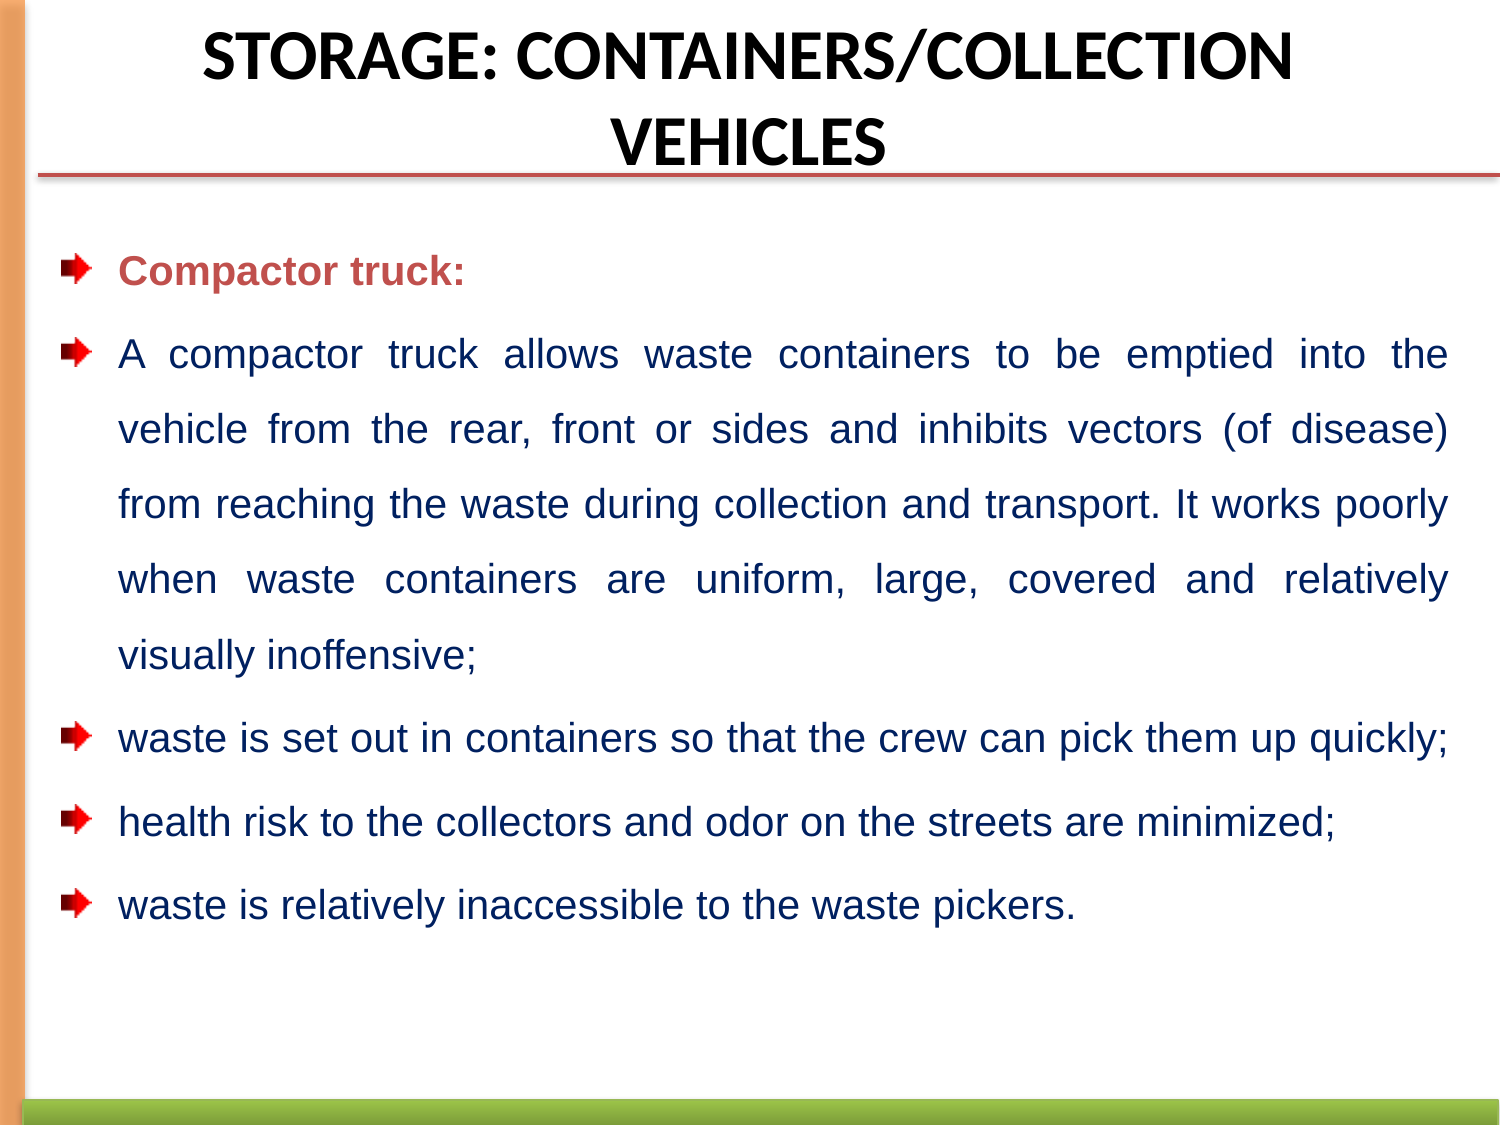

# STORAGE: CONTAINERS/COLLECTION VEHICLES
Compactor truck:
A compactor truck allows waste containers to be emptied into the vehicle from the rear, front or sides and inhibits vectors (of disease) from reaching the waste during collection and transport. It works poorly when waste containers are uniform, large, covered and relatively visually inoffensive;
waste is set out in containers so that the crew can pick them up quickly;
health risk to the collectors and odor on the streets are minimized;
waste is relatively inaccessible to the waste pickers.